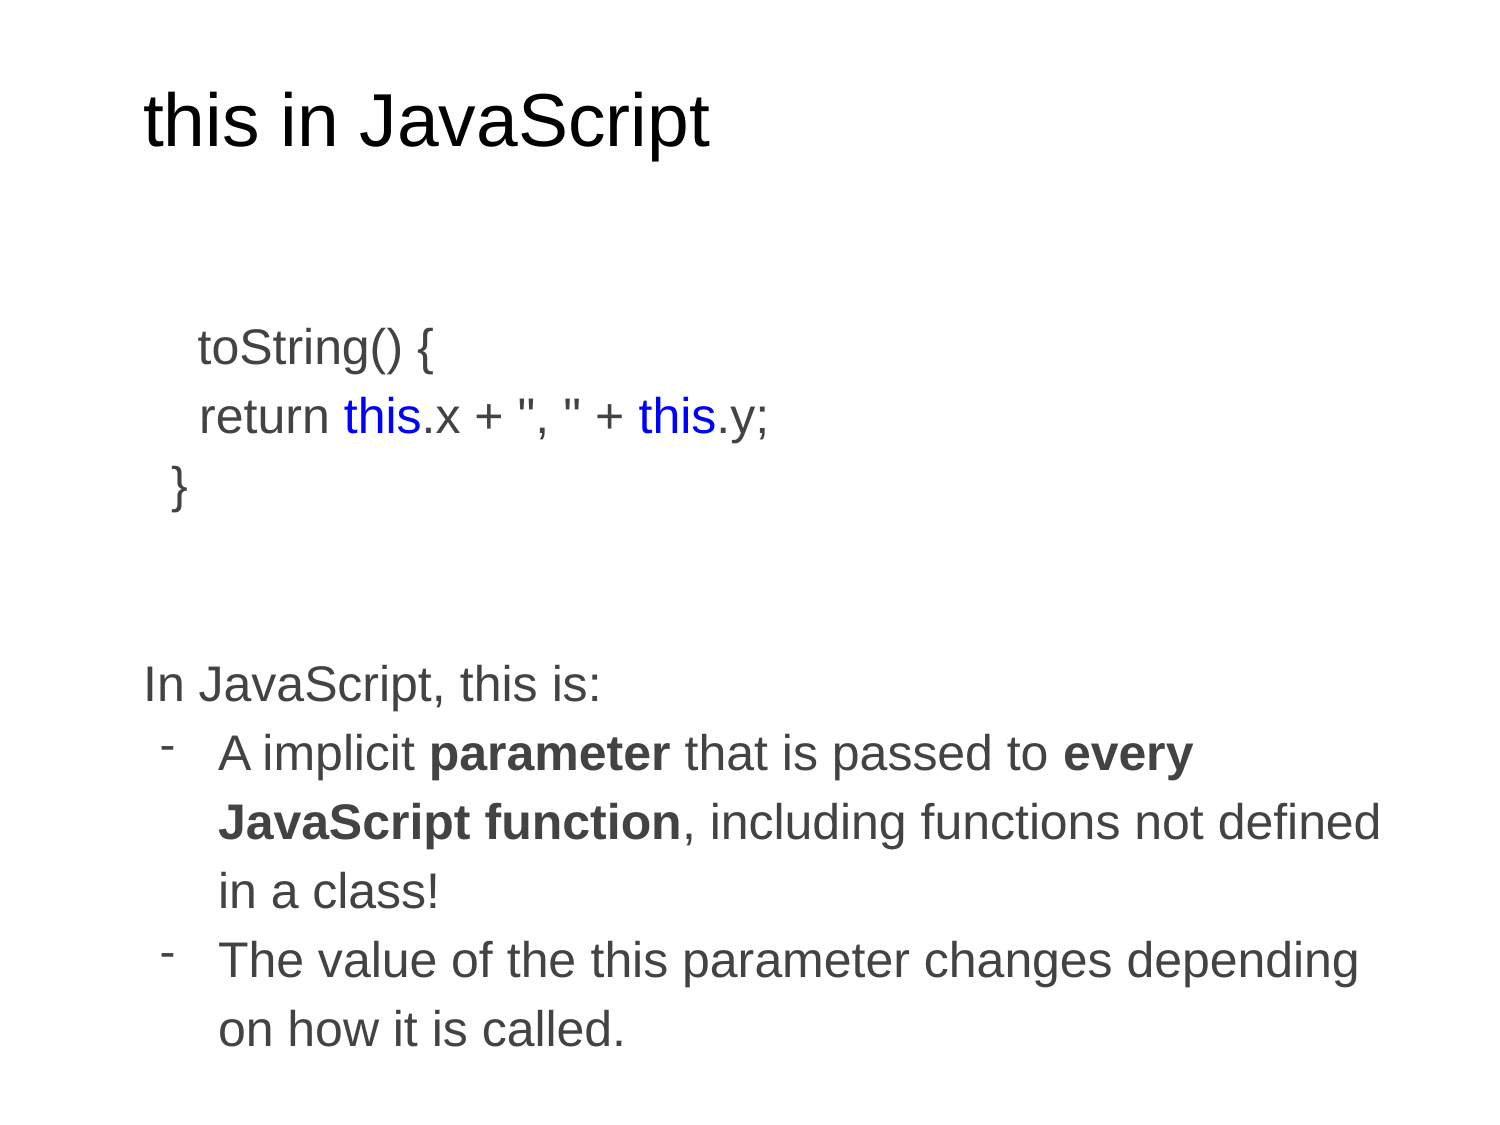

this in JavaScript

  toString() {
    return this.x + ", " + this.y;
  }

In JavaScript, this is:
A implicit parameter that is passed to every JavaScript function, including functions not defined in a class!
The value of the this parameter changes depending on how it is called.